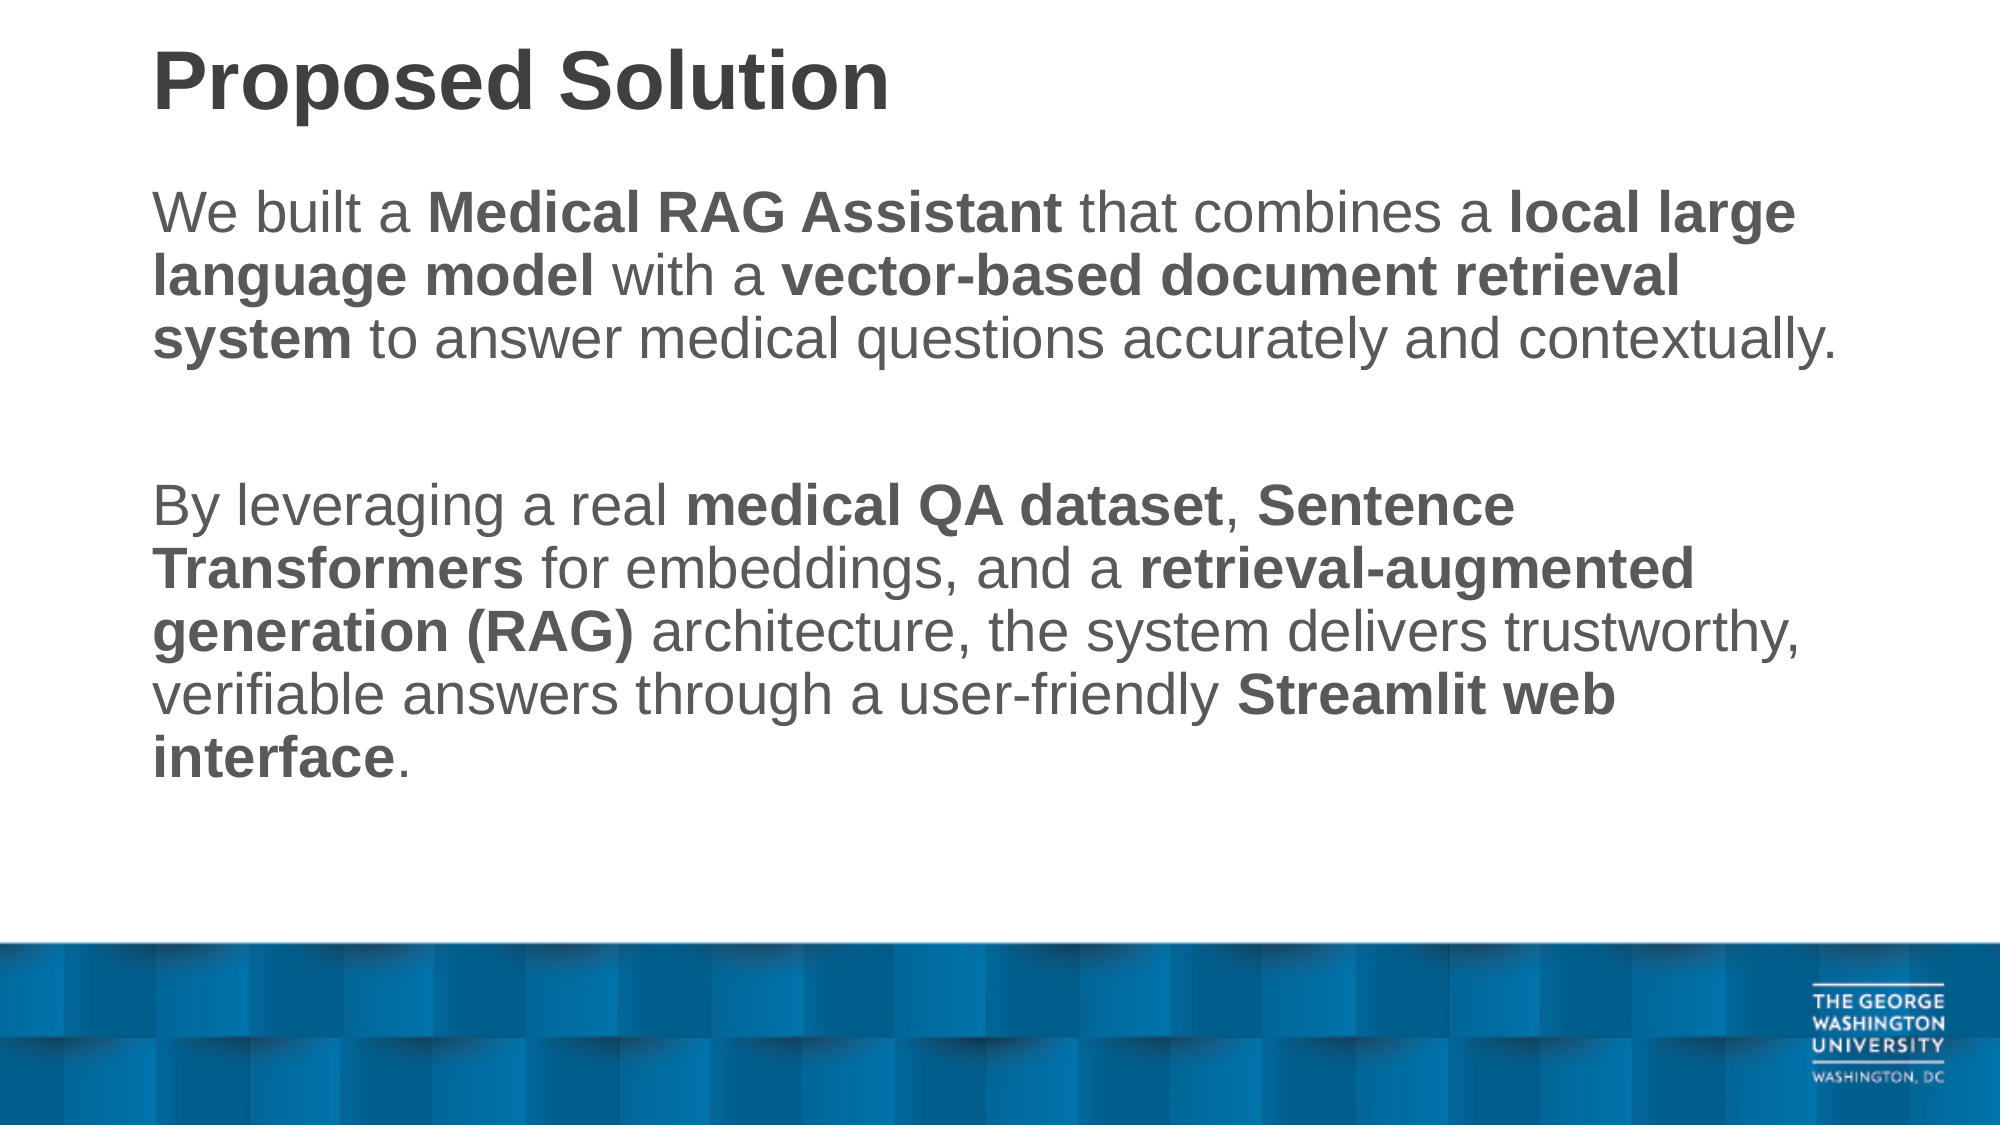

# Proposed Solution
We built a Medical RAG Assistant that combines a local large language model with a vector-based document retrieval system to answer medical questions accurately and contextually.

By leveraging a real medical QA dataset, Sentence Transformers for embeddings, and a retrieval-augmented generation (RAG) architecture, the system delivers trustworthy, verifiable answers through a user-friendly Streamlit web interface.